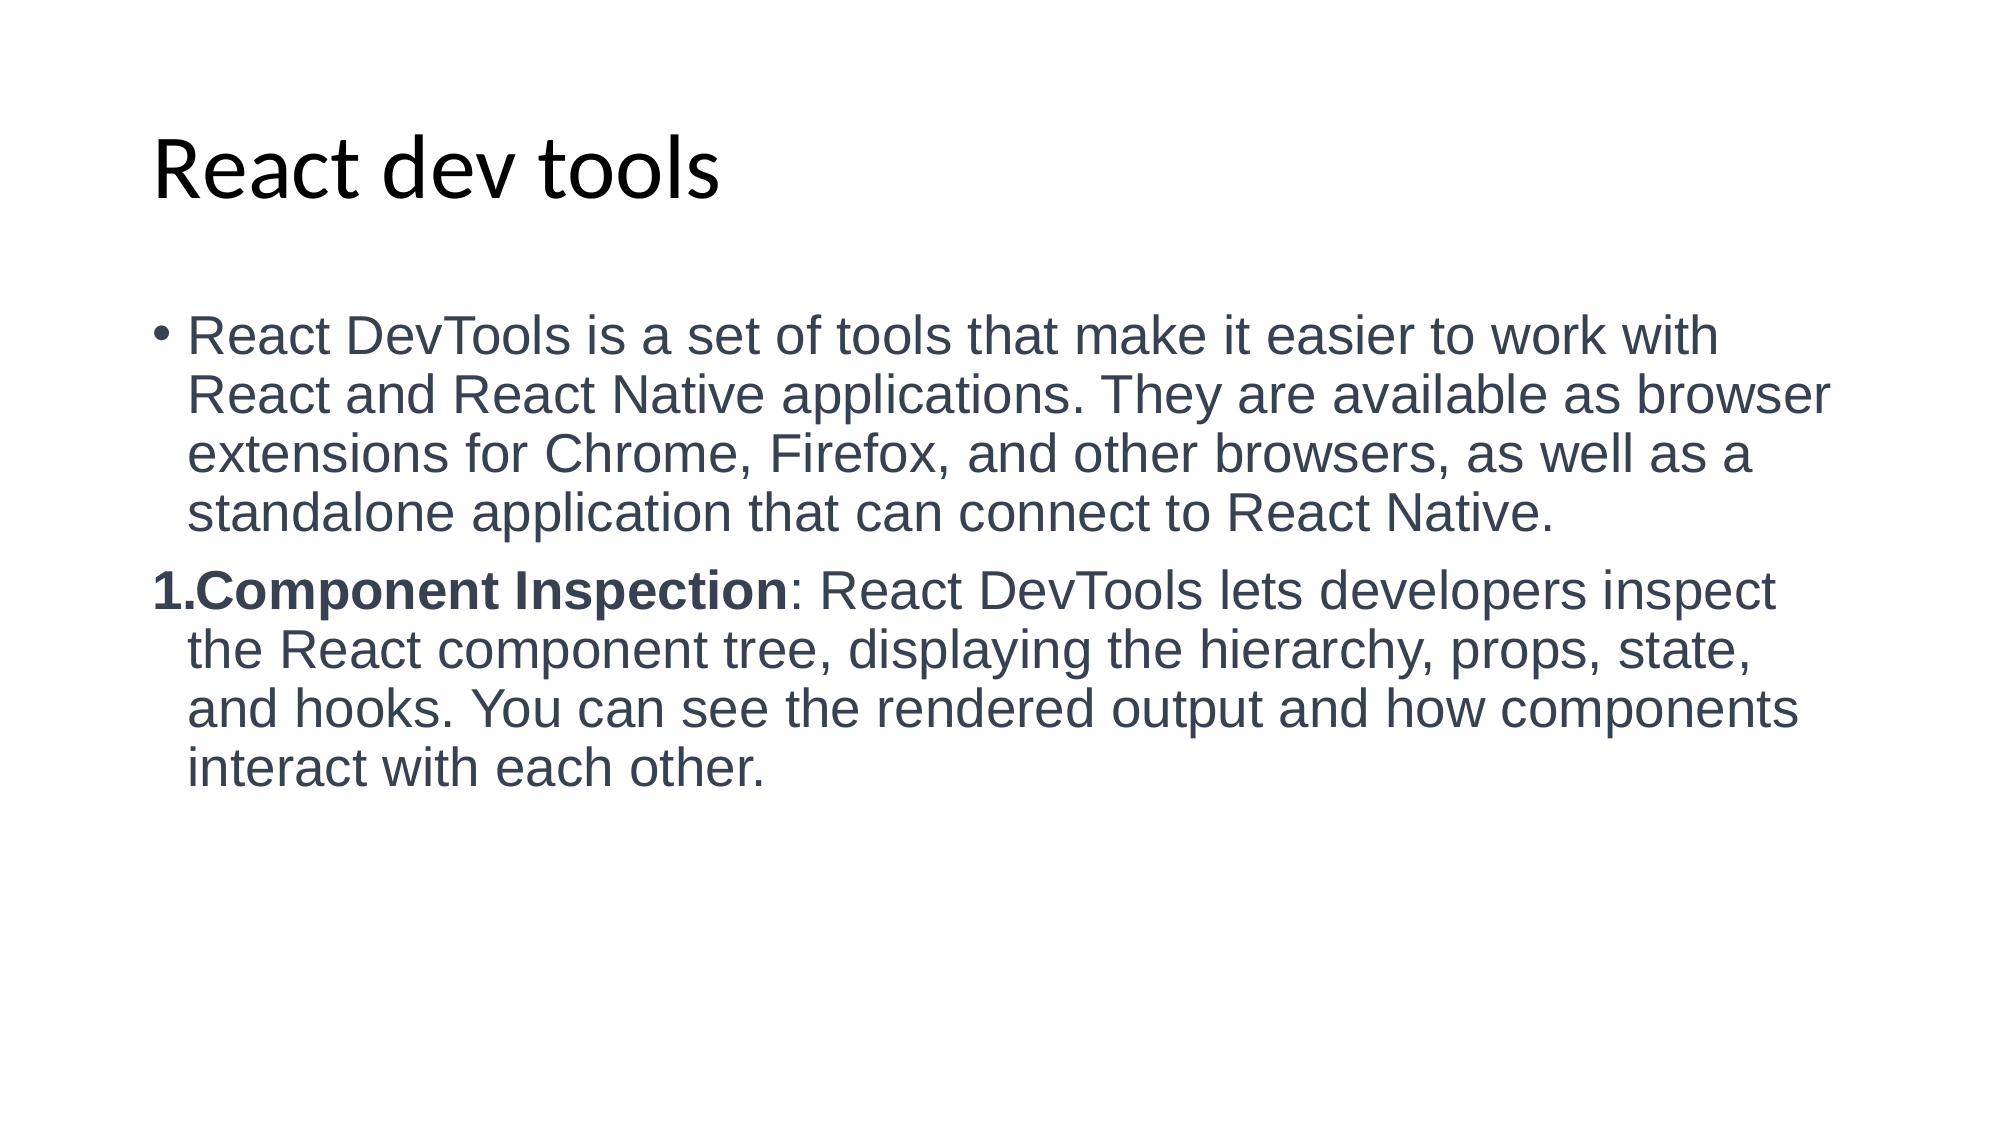

# React dev tools
React DevTools is a set of tools that make it easier to work with React and React Native applications. They are available as browser extensions for Chrome, Firefox, and other browsers, as well as a standalone application that can connect to React Native.
Component Inspection: React DevTools lets developers inspect the React component tree, displaying the hierarchy, props, state, and hooks. You can see the rendered output and how components interact with each other.